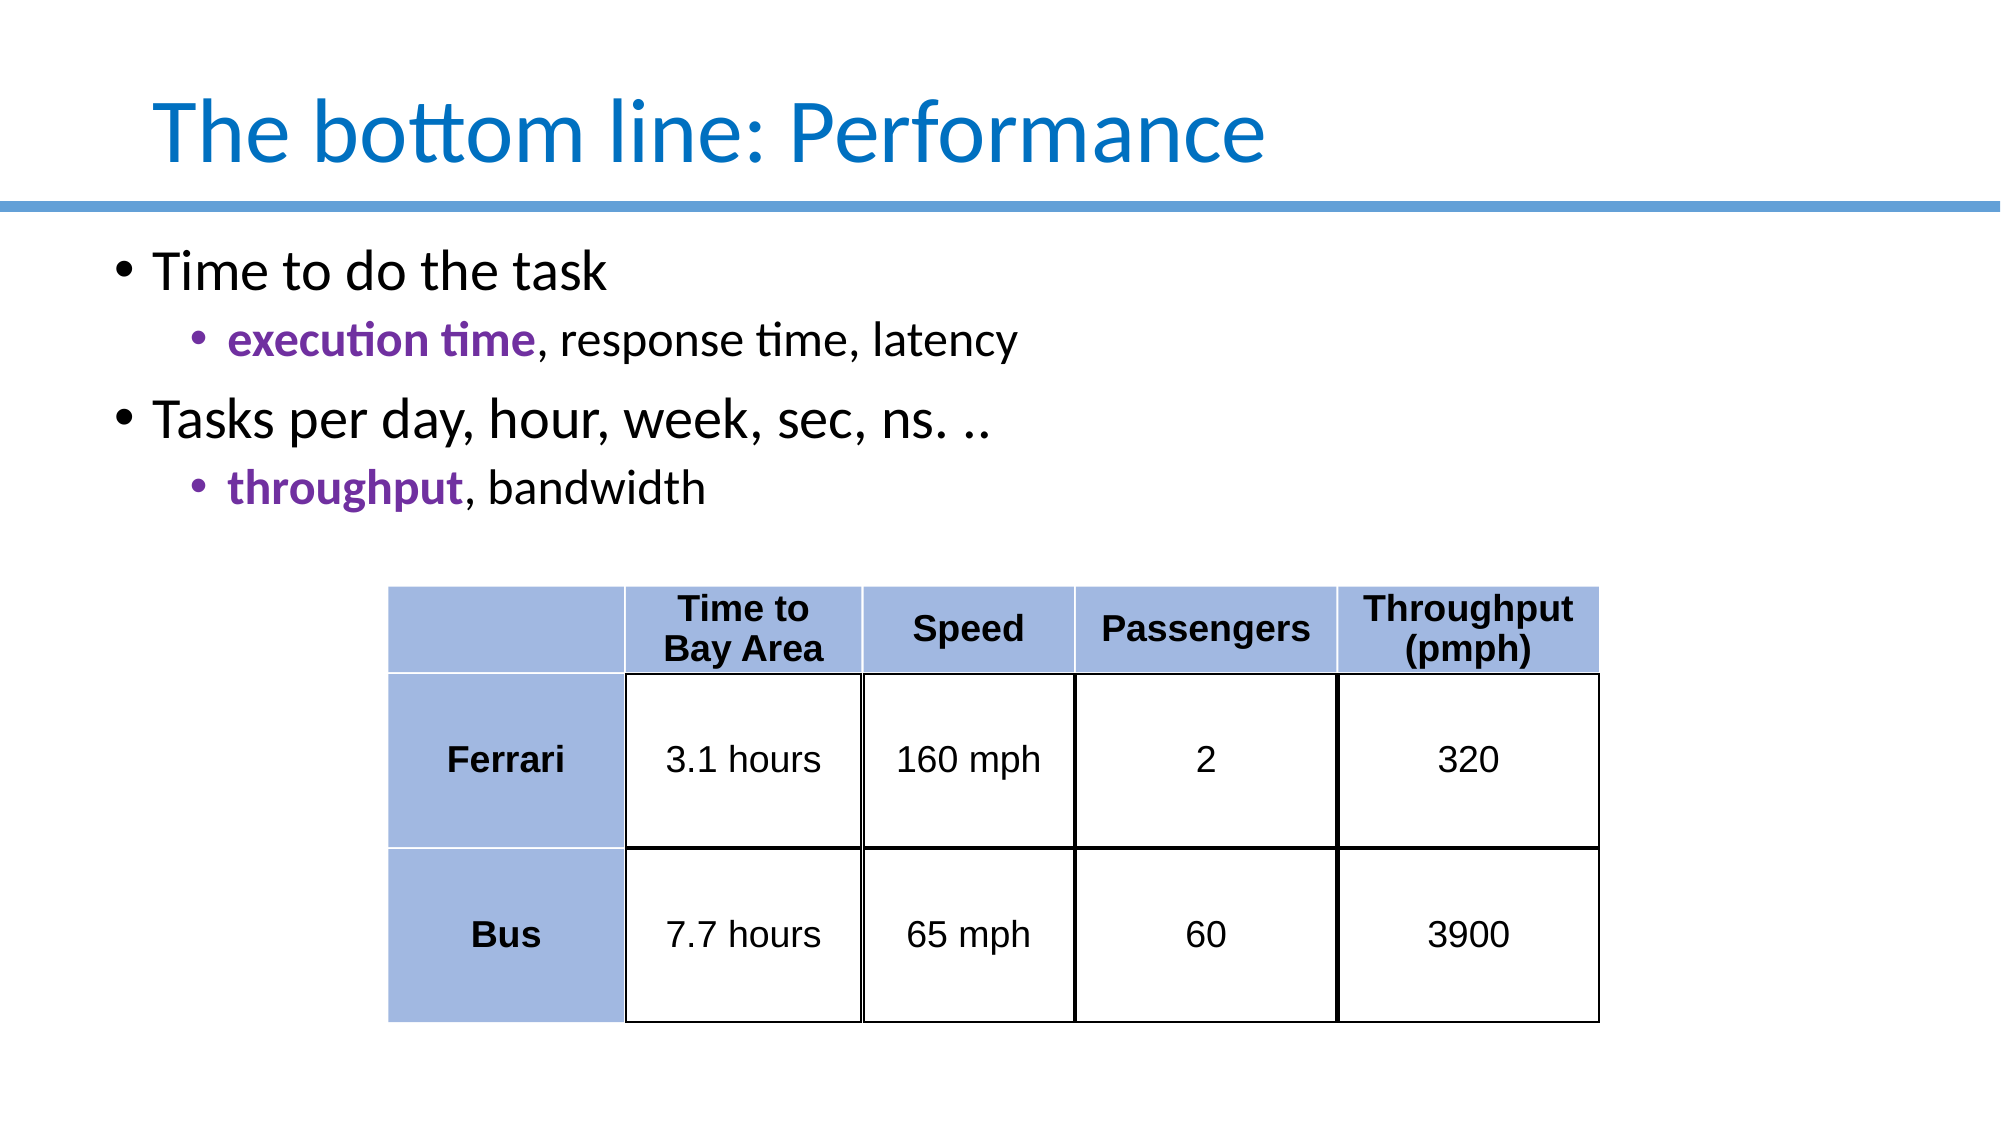

# The bottom line: Performance
Time to do the task
execution time, response time, latency
Tasks per day, hour, week, sec, ns. ..
throughput, bandwidth

Time to Bay Area
Speed
Passengers
Throughput (pmph)
Ferrari
3.1 hours
160 mph
2
320
Bus
7.7 hours
65 mph
60
3900